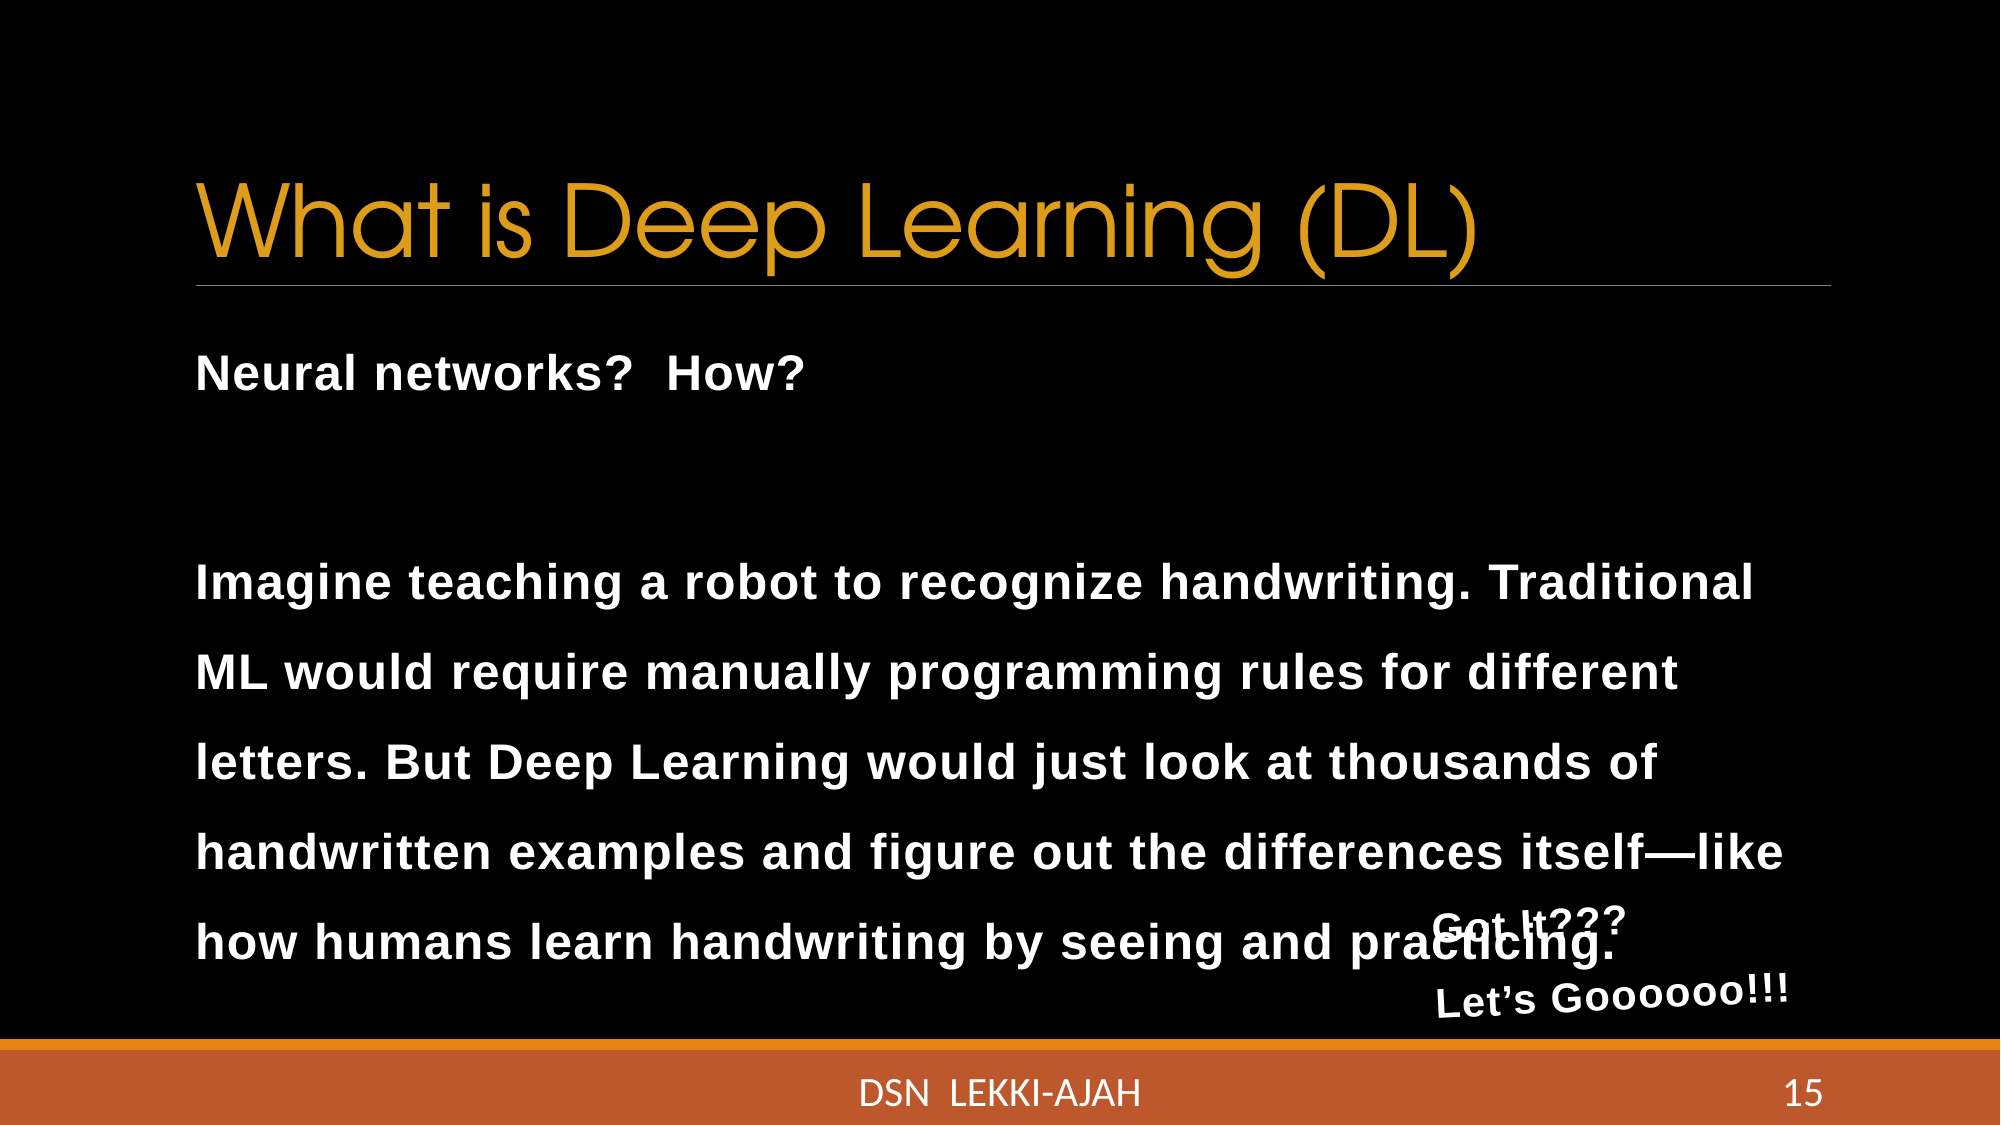

# What is Deep Learning (DL)
Neural networks?  How?
Imagine teaching a robot to recognize handwriting. Traditional ML would require manually programming rules for different letters. But Deep Learning would just look at thousands of handwritten examples and figure out the differences itself—like how humans learn handwriting by seeing and practicing.
Got It???
Let’s Goooooo!!!
DSN  LEKKI-AJAH
15